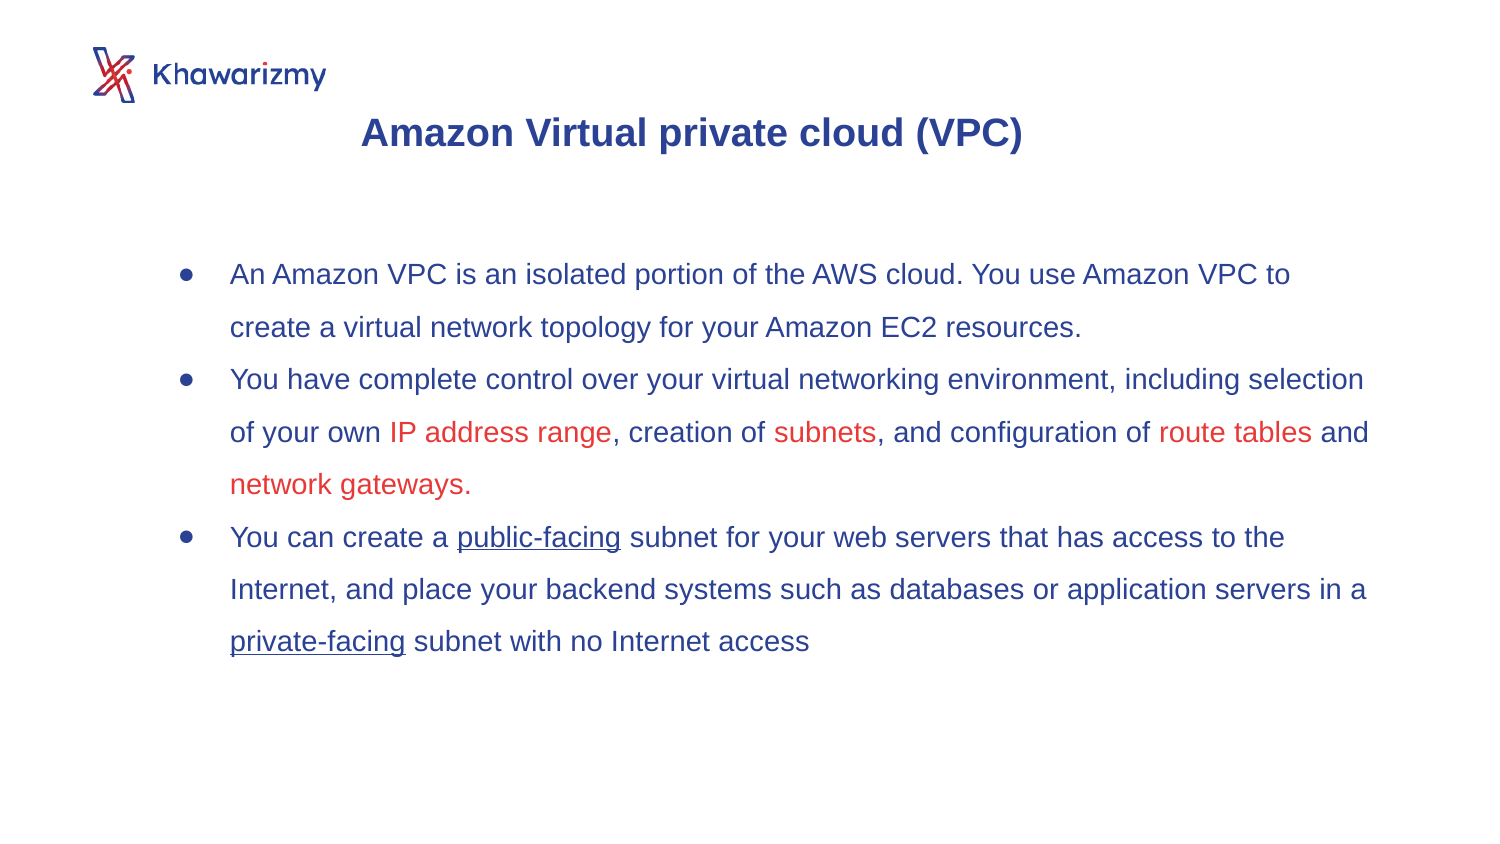

Amazon Virtual private cloud (VPC)

An Amazon VPC is an isolated portion of the AWS cloud. You use Amazon VPC to create a virtual network topology for your Amazon EC2 resources.
You have complete control over your virtual networking environment, including selection of your own IP address range, creation of subnets, and configuration of route tables and network gateways.
You can create a public-facing subnet for your web servers that has access to the Internet, and place your backend systems such as databases or application servers in a private-facing subnet with no Internet access